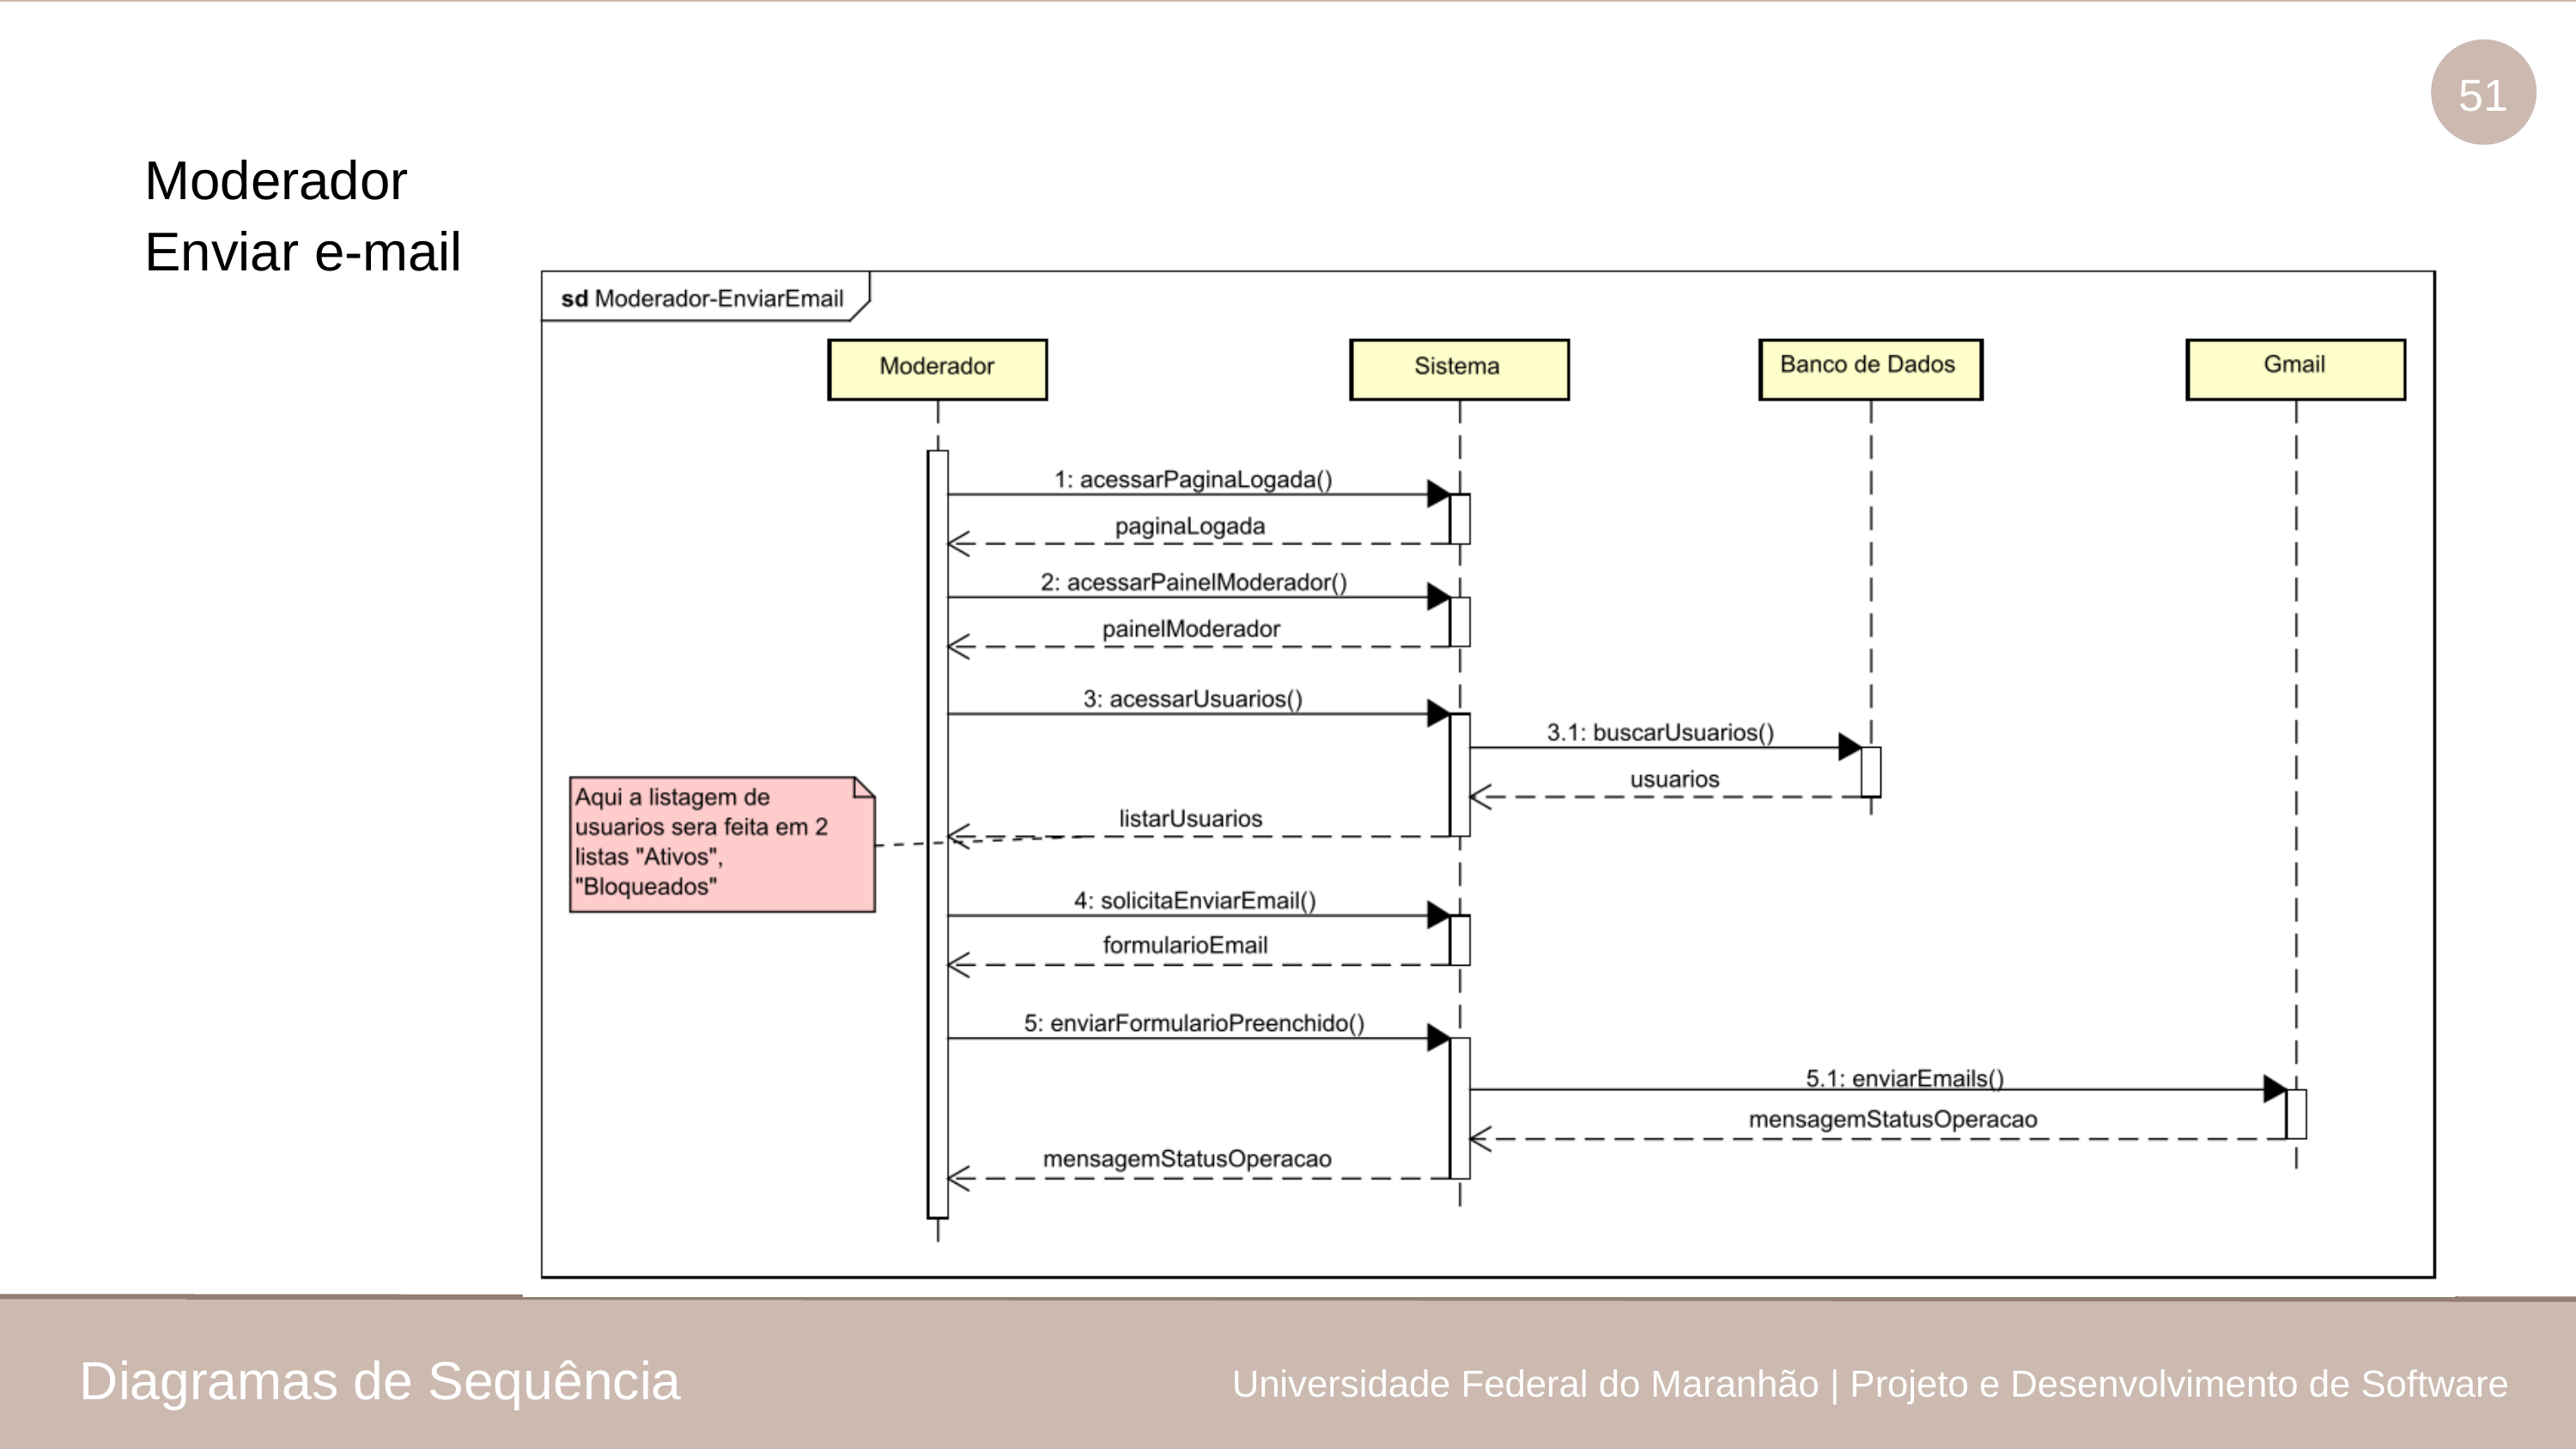

51
Moderador
Enviar e-mail

Diagramas de Sequência
Universidade Federal do Maranhão | Projeto e Desenvolvimento de Software